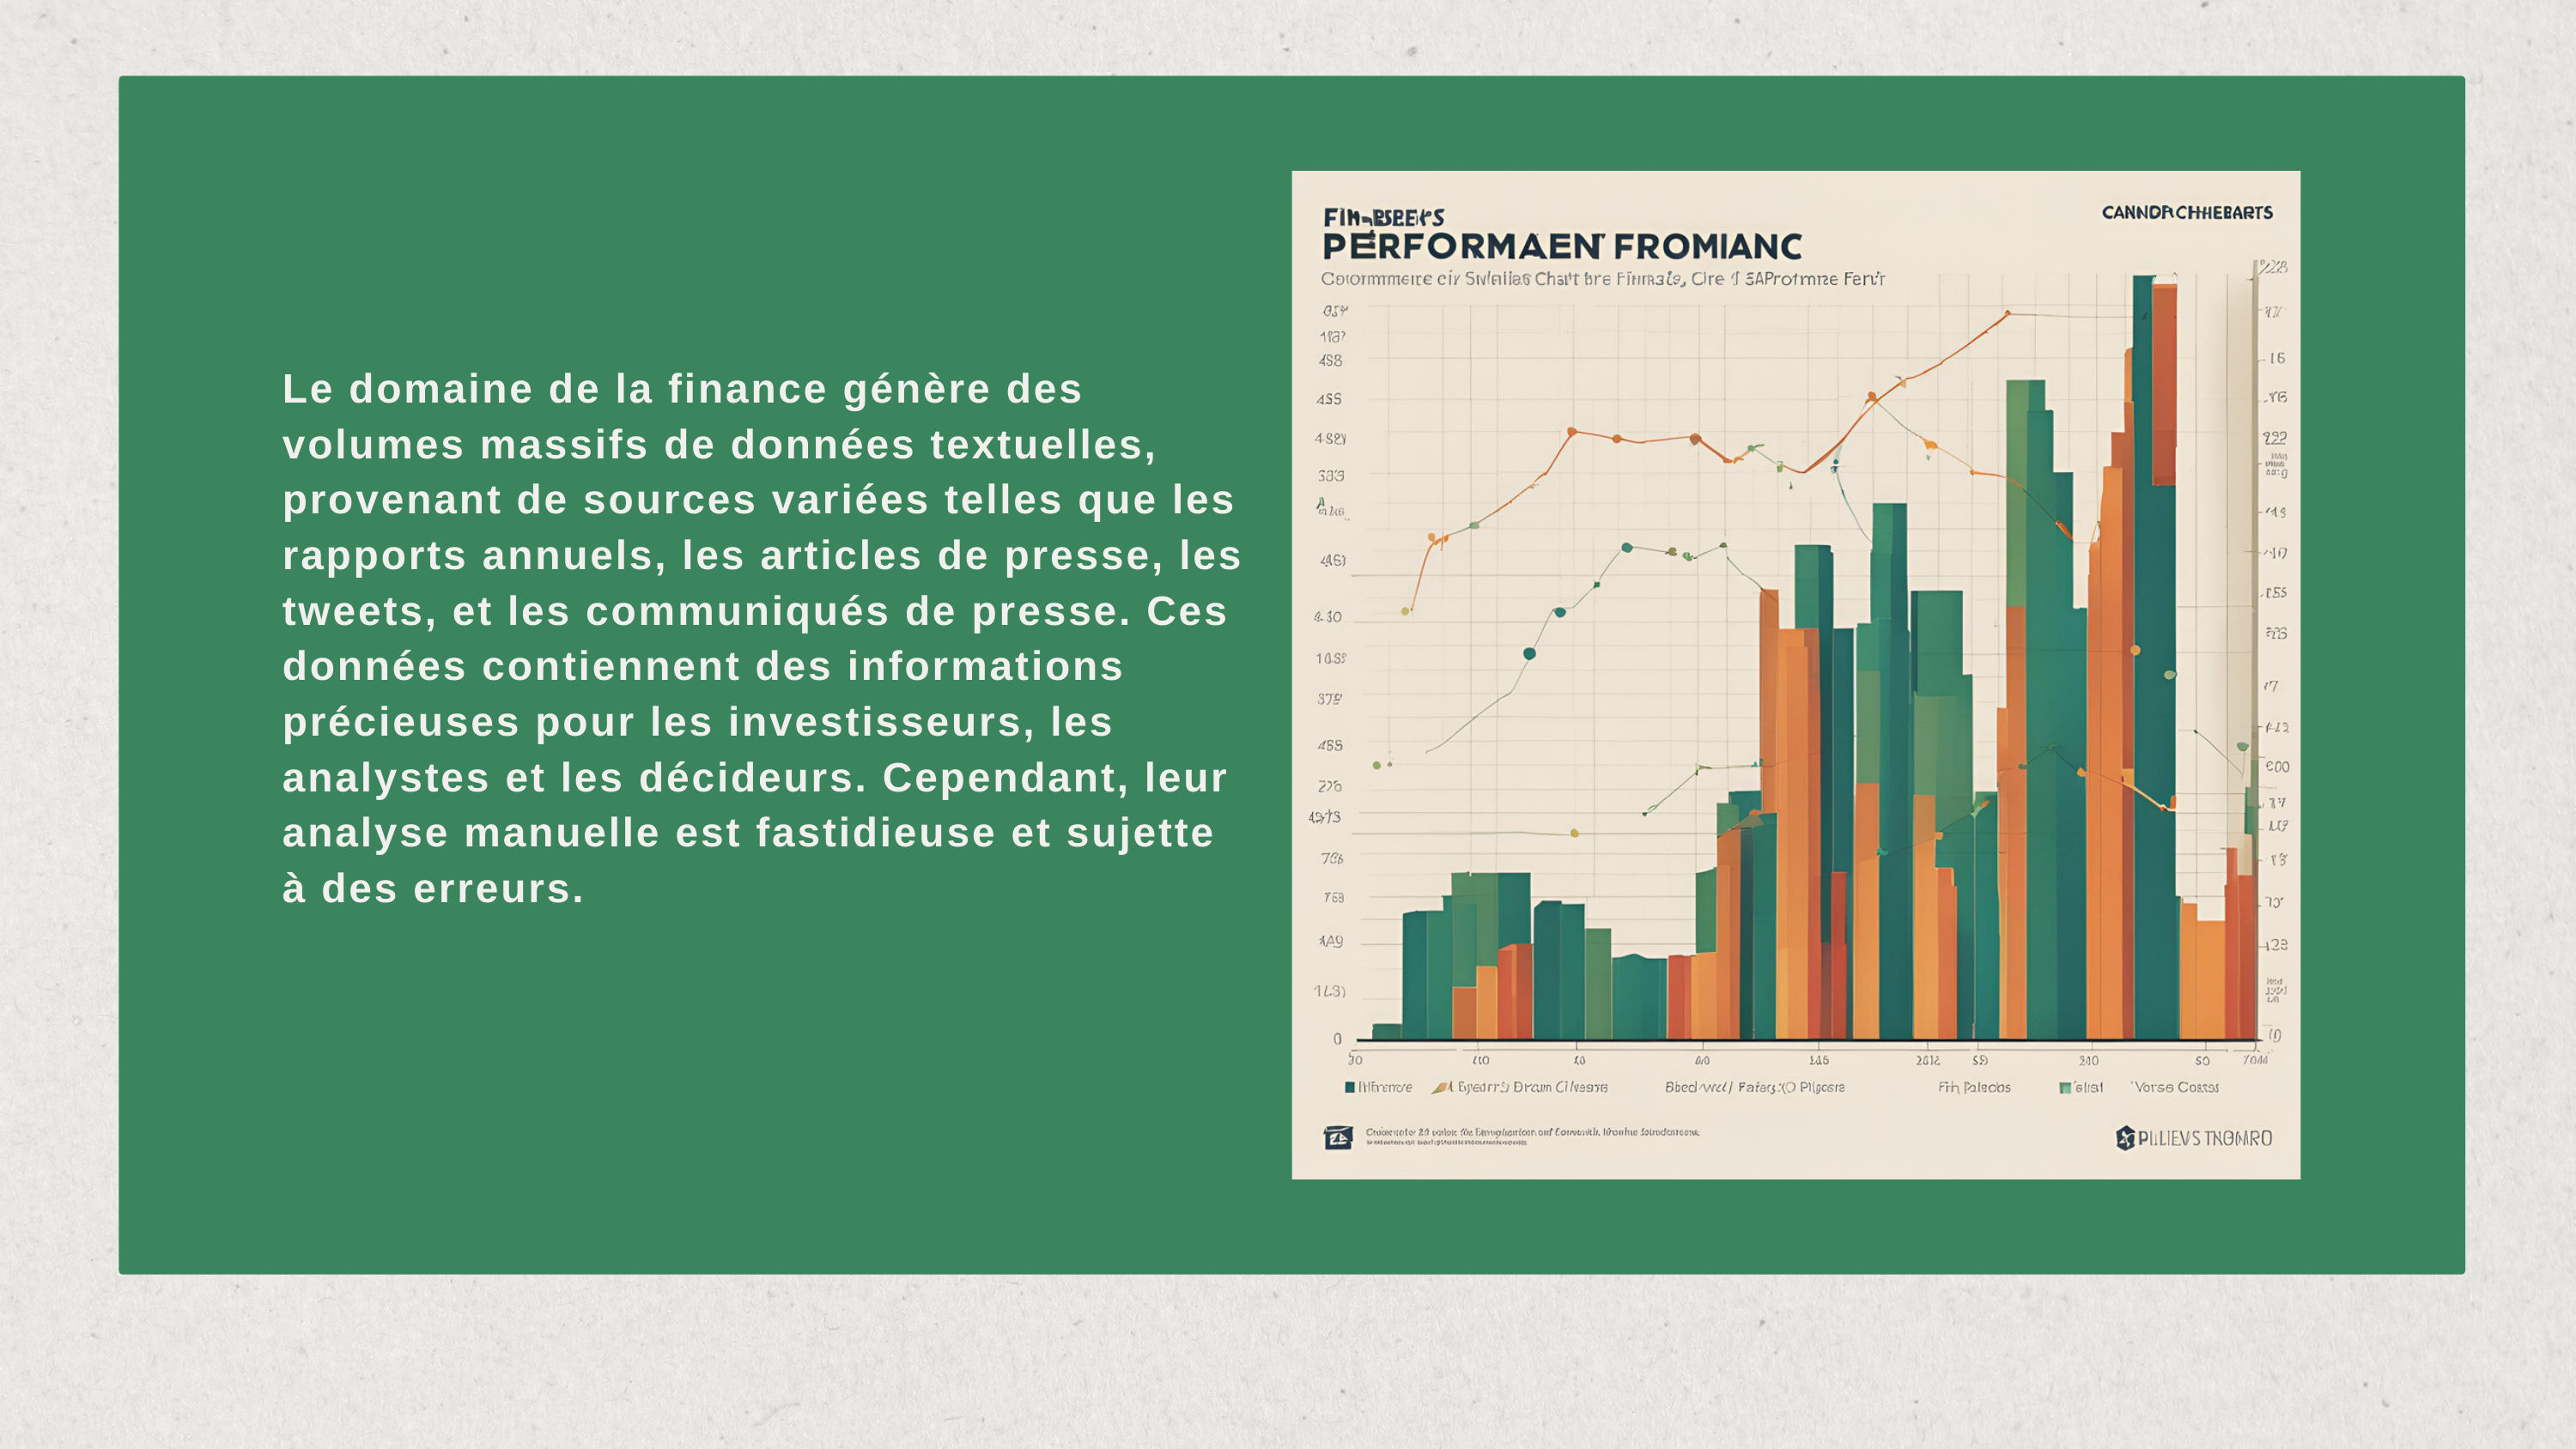

Le domaine de la finance génère des volumes massifs de données textuelles, provenant de sources variées telles que les rapports annuels, les articles de presse, les tweets, et les communiqués de presse. Ces données contiennent des informations précieuses pour les investisseurs, les analystes et les décideurs. Cependant, leur analyse manuelle est fastidieuse et sujette à des erreurs.